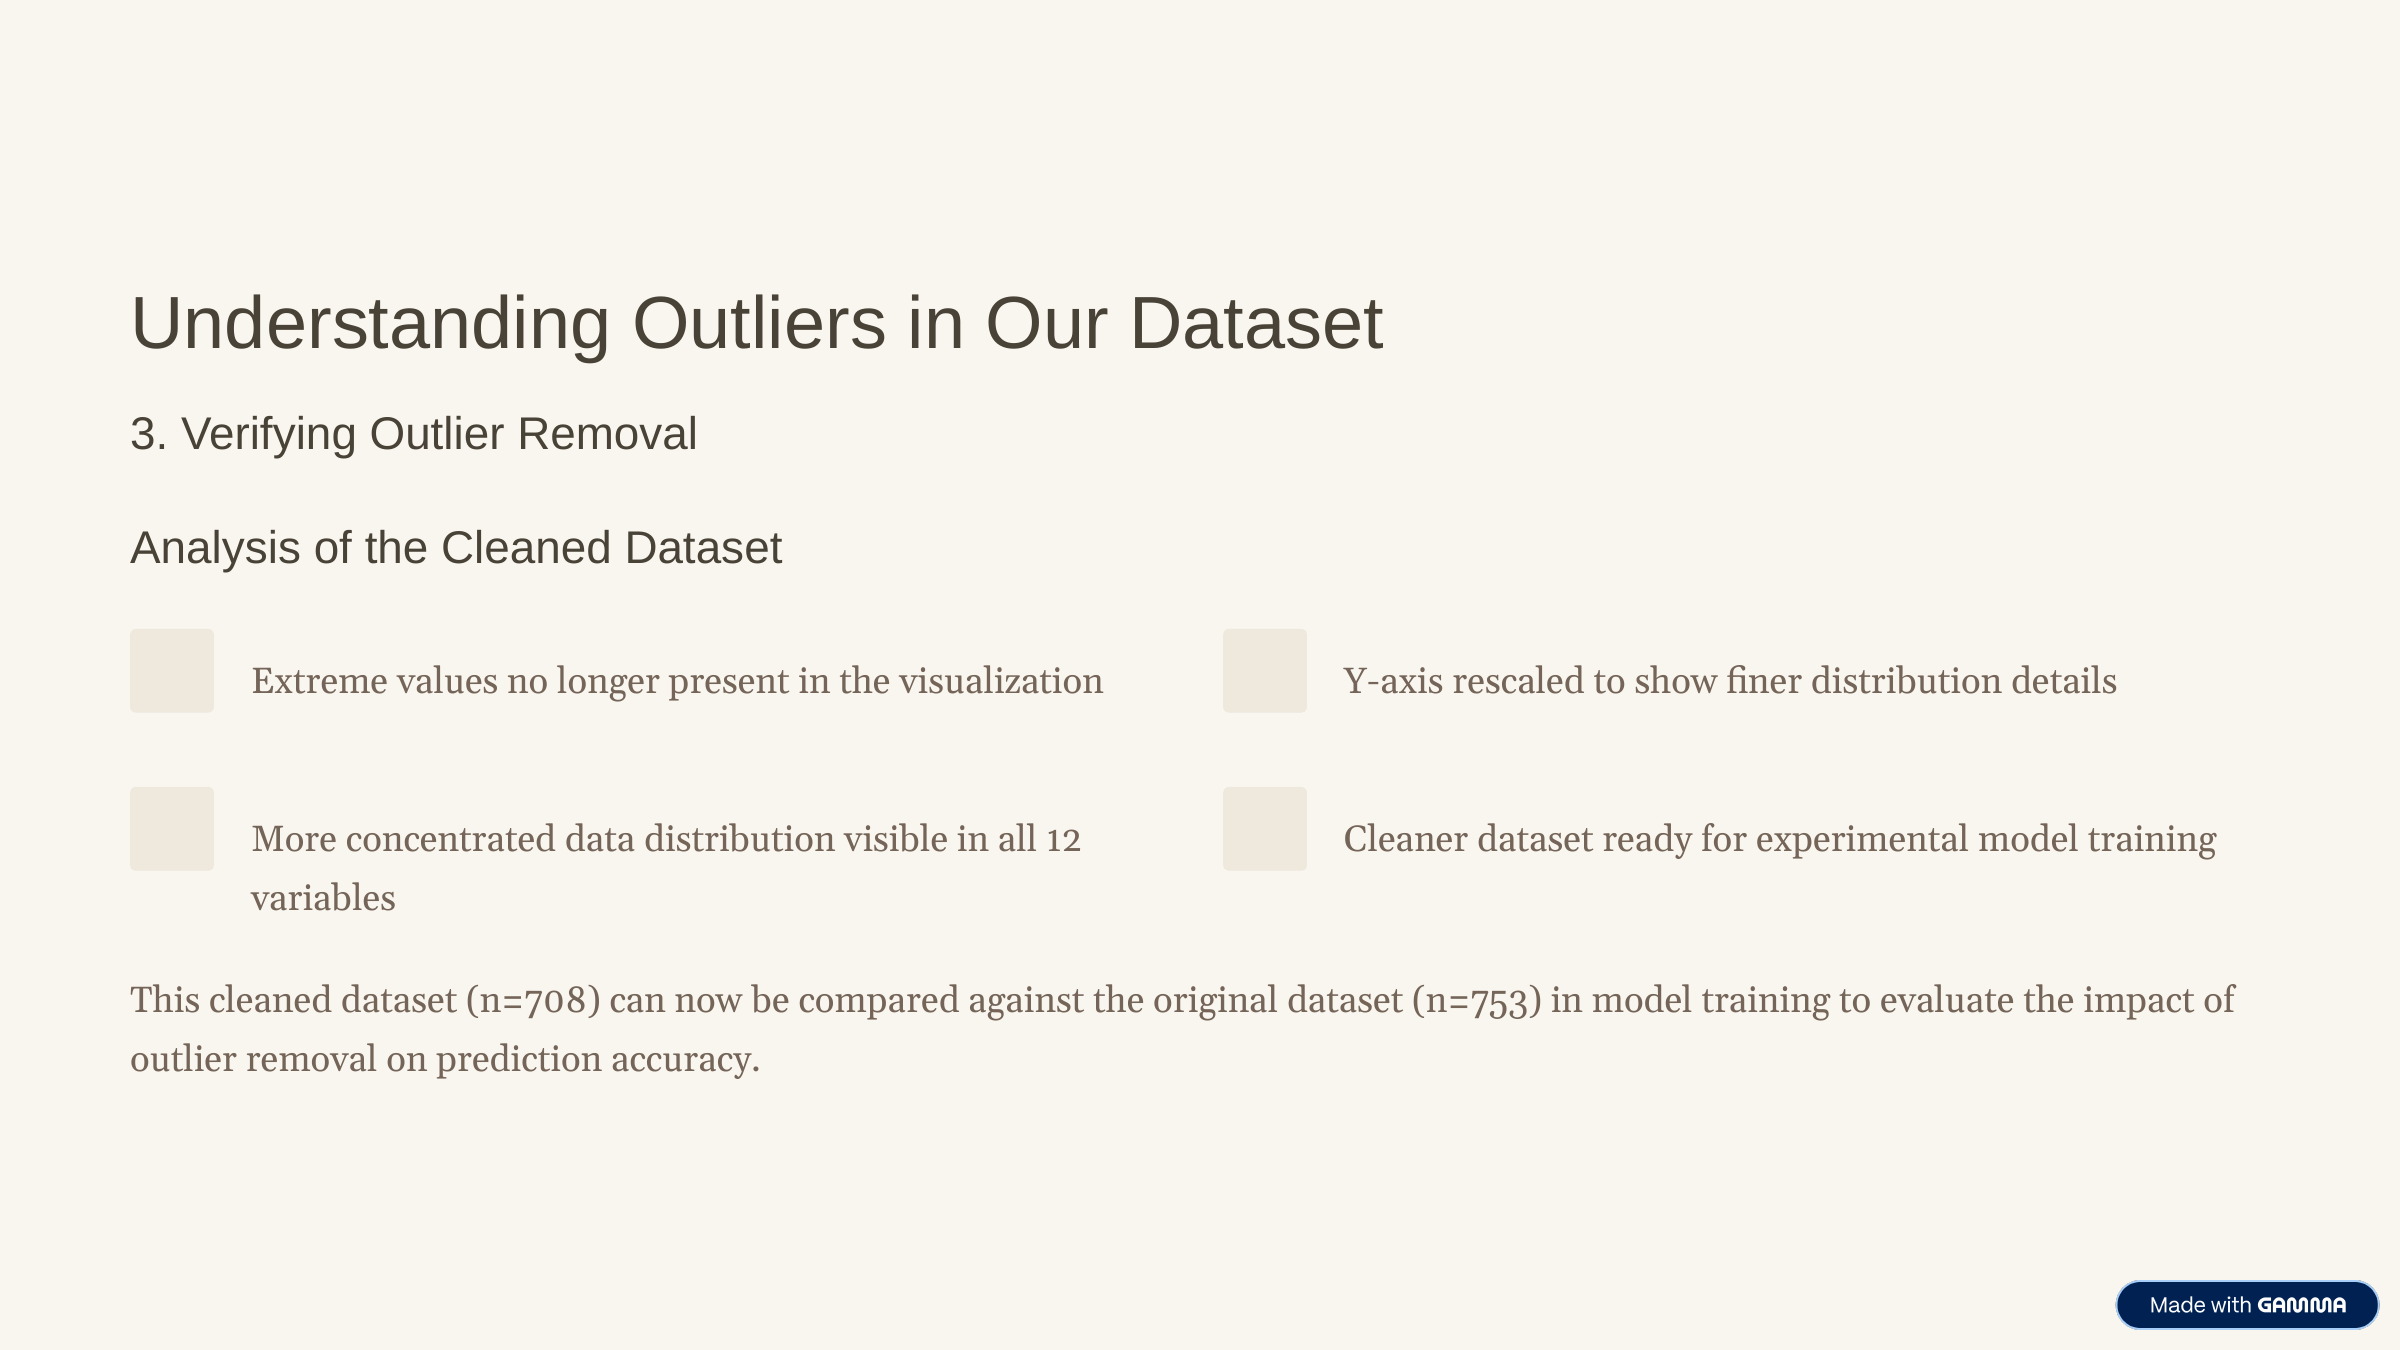

Understanding Outliers in Our Dataset
3. Verifying Outlier Removal
Analysis of the Cleaned Dataset

Extreme values no longer present in the visualization
Y-axis rescaled to show finer distribution details

More concentrated data distribution visible in all 12 variables
Cleaner dataset ready for experimental model training
This cleaned dataset (n=708) can now be compared against the original dataset (n=753) in model training to evaluate the impact of outlier removal on prediction accuracy.